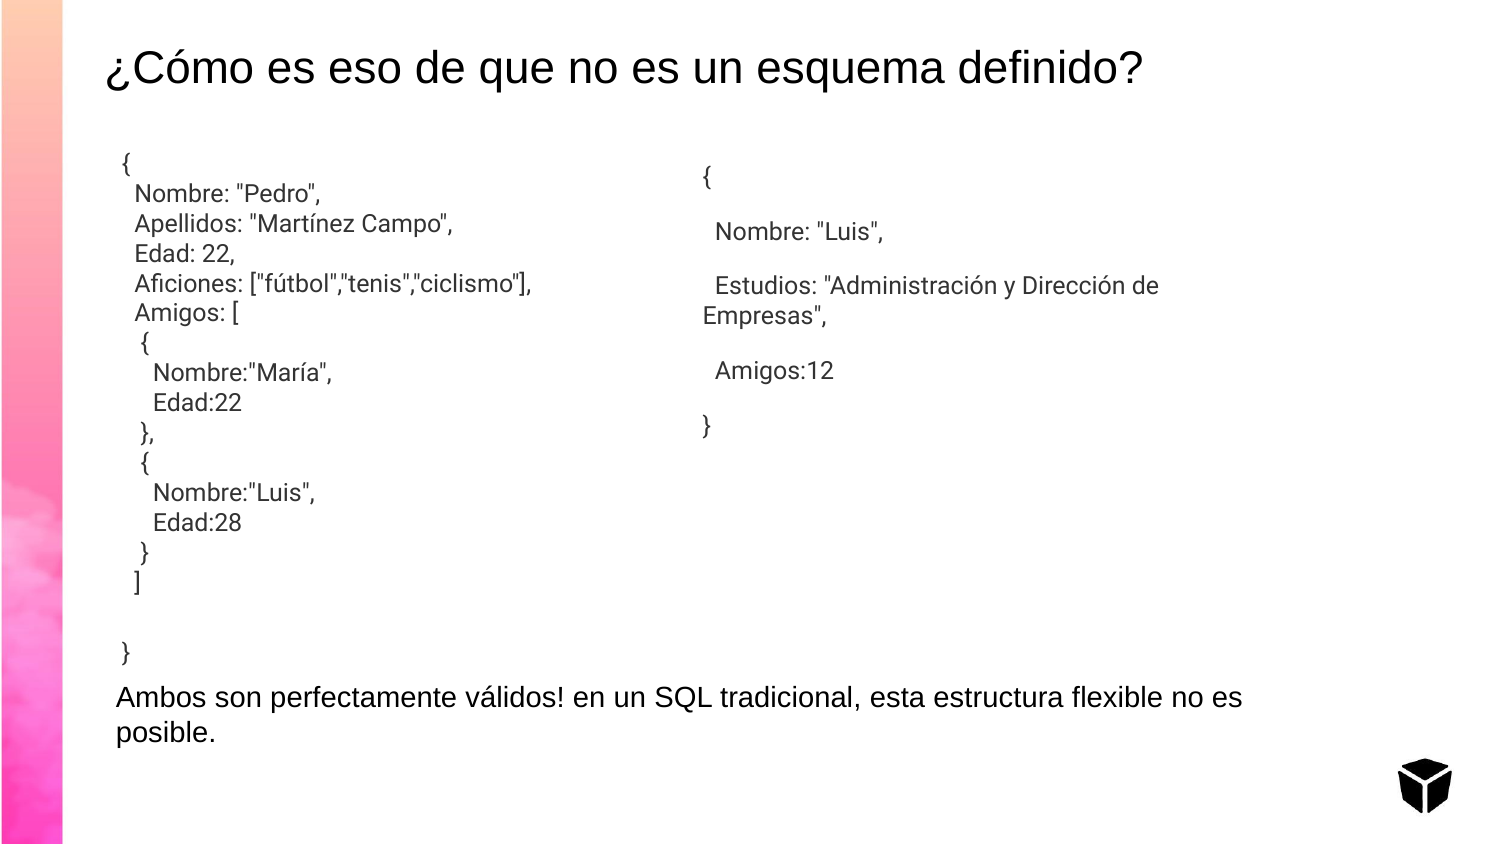

¿Cómo es eso de que no es un esquema definido?
{
  Nombre: "Pedro",
  Apellidos: "Martínez Campo",
  Edad: 22,
  Aficiones: ["fútbol","tenis","ciclismo"],
  Amigos: [
   {
     Nombre:"María",
     Edad:22
   },
   {
     Nombre:"Luis",
     Edad:28
   }
  ]
}

{
  Nombre: "Luis",
  Estudios: "Administración y Dirección de Empresas",
  Amigos:12
}

Ambos son perfectamente válidos! en un SQL tradicional, esta estructura flexible no es posible.